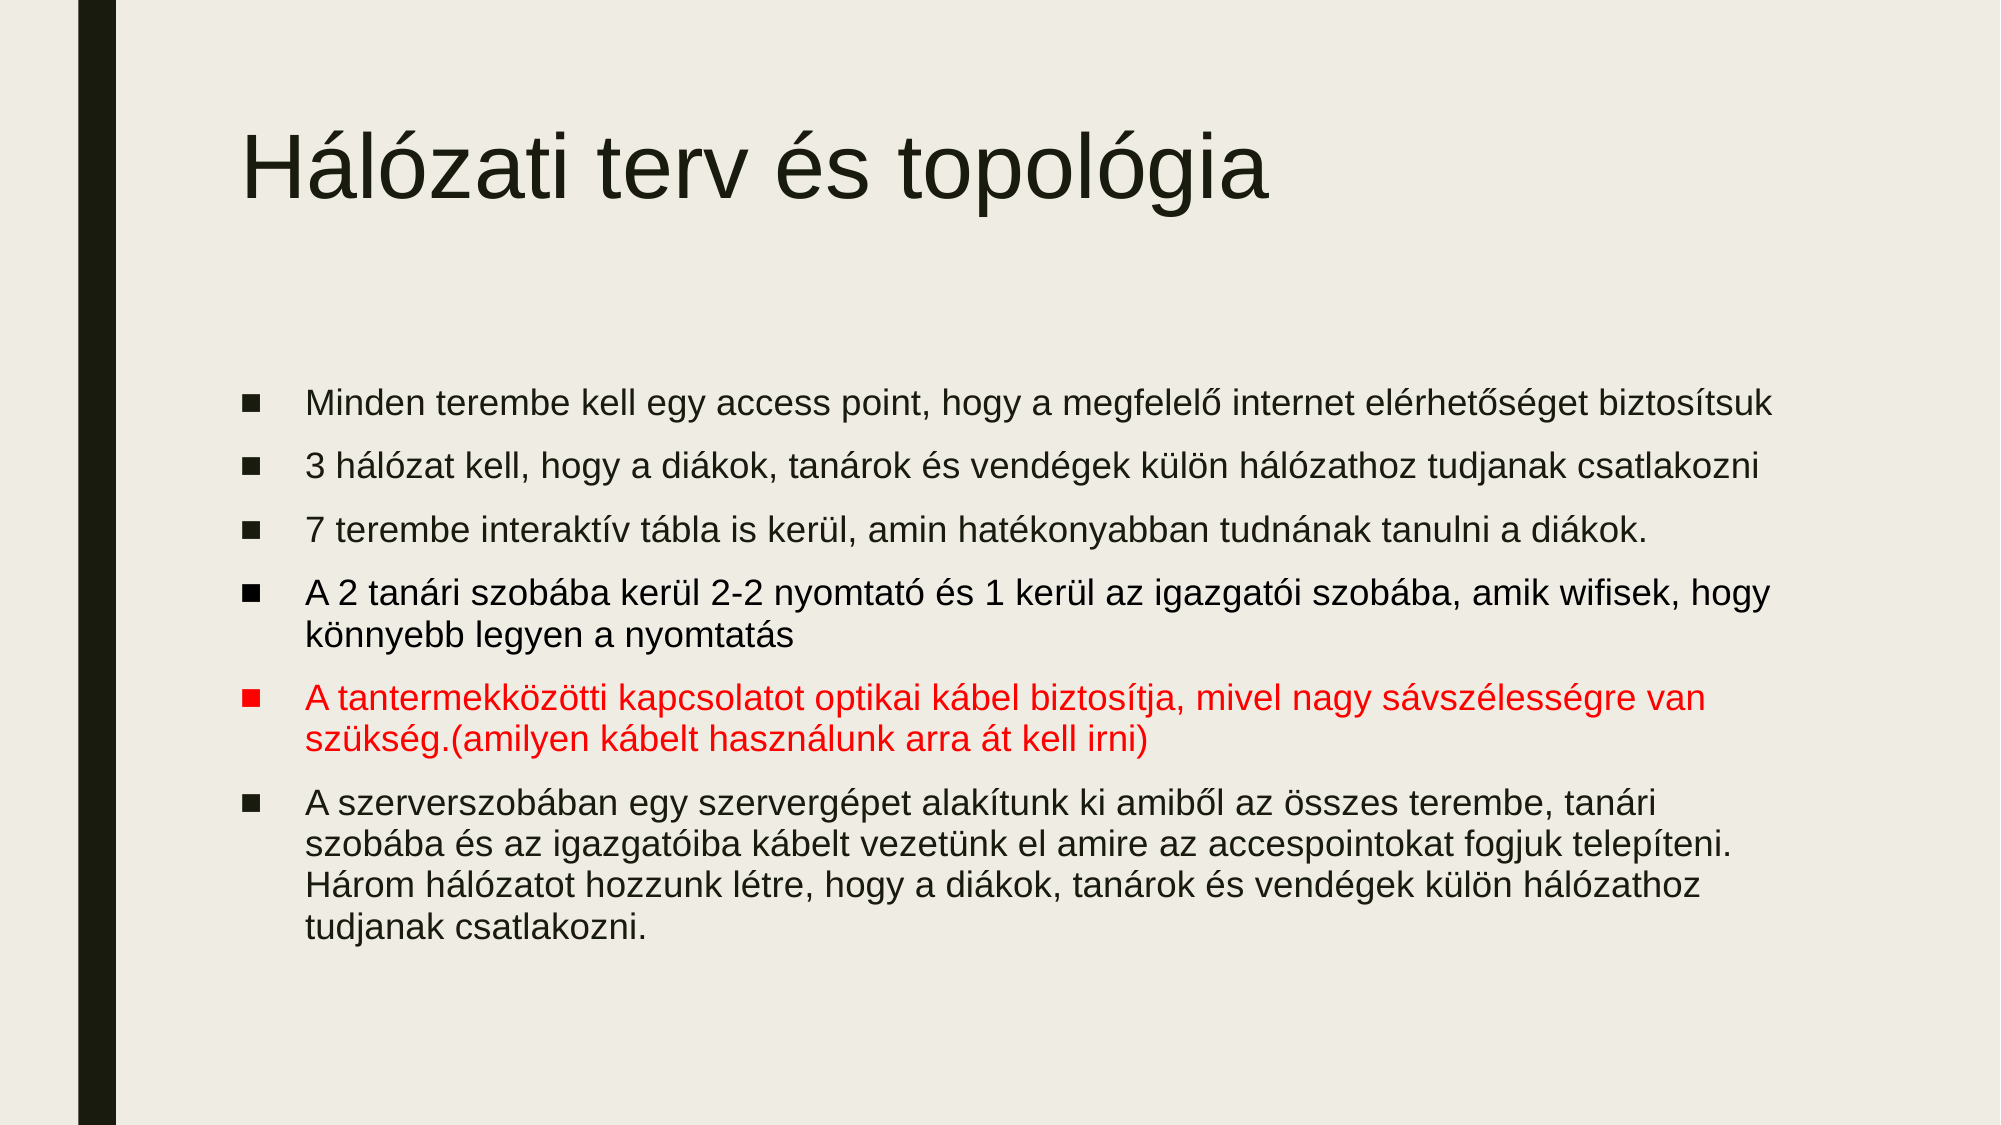

# Hálózati terv és topológia
Minden terembe kell egy access point, hogy a megfelelő internet elérhetőséget biztosítsuk
3 hálózat kell, hogy a diákok, tanárok és vendégek külön hálózathoz tudjanak csatlakozni
7 terembe interaktív tábla is kerül, amin hatékonyabban tudnának tanulni a diákok.
A 2 tanári szobába kerül 2-2 nyomtató és 1 kerül az igazgatói szobába, amik wifisek, hogy könnyebb legyen a nyomtatás
A tantermekközötti kapcsolatot optikai kábel biztosítja, mivel nagy sávszélességre van szükség.(amilyen kábelt használunk arra át kell irni)
A szerverszobában egy szervergépet alakítunk ki amiből az összes terembe, tanári szobába és az igazgatóiba kábelt vezetünk el amire az accespointokat fogjuk telepíteni. Három hálózatot hozzunk létre, hogy a diákok, tanárok és vendégek külön hálózathoz tudjanak csatlakozni.